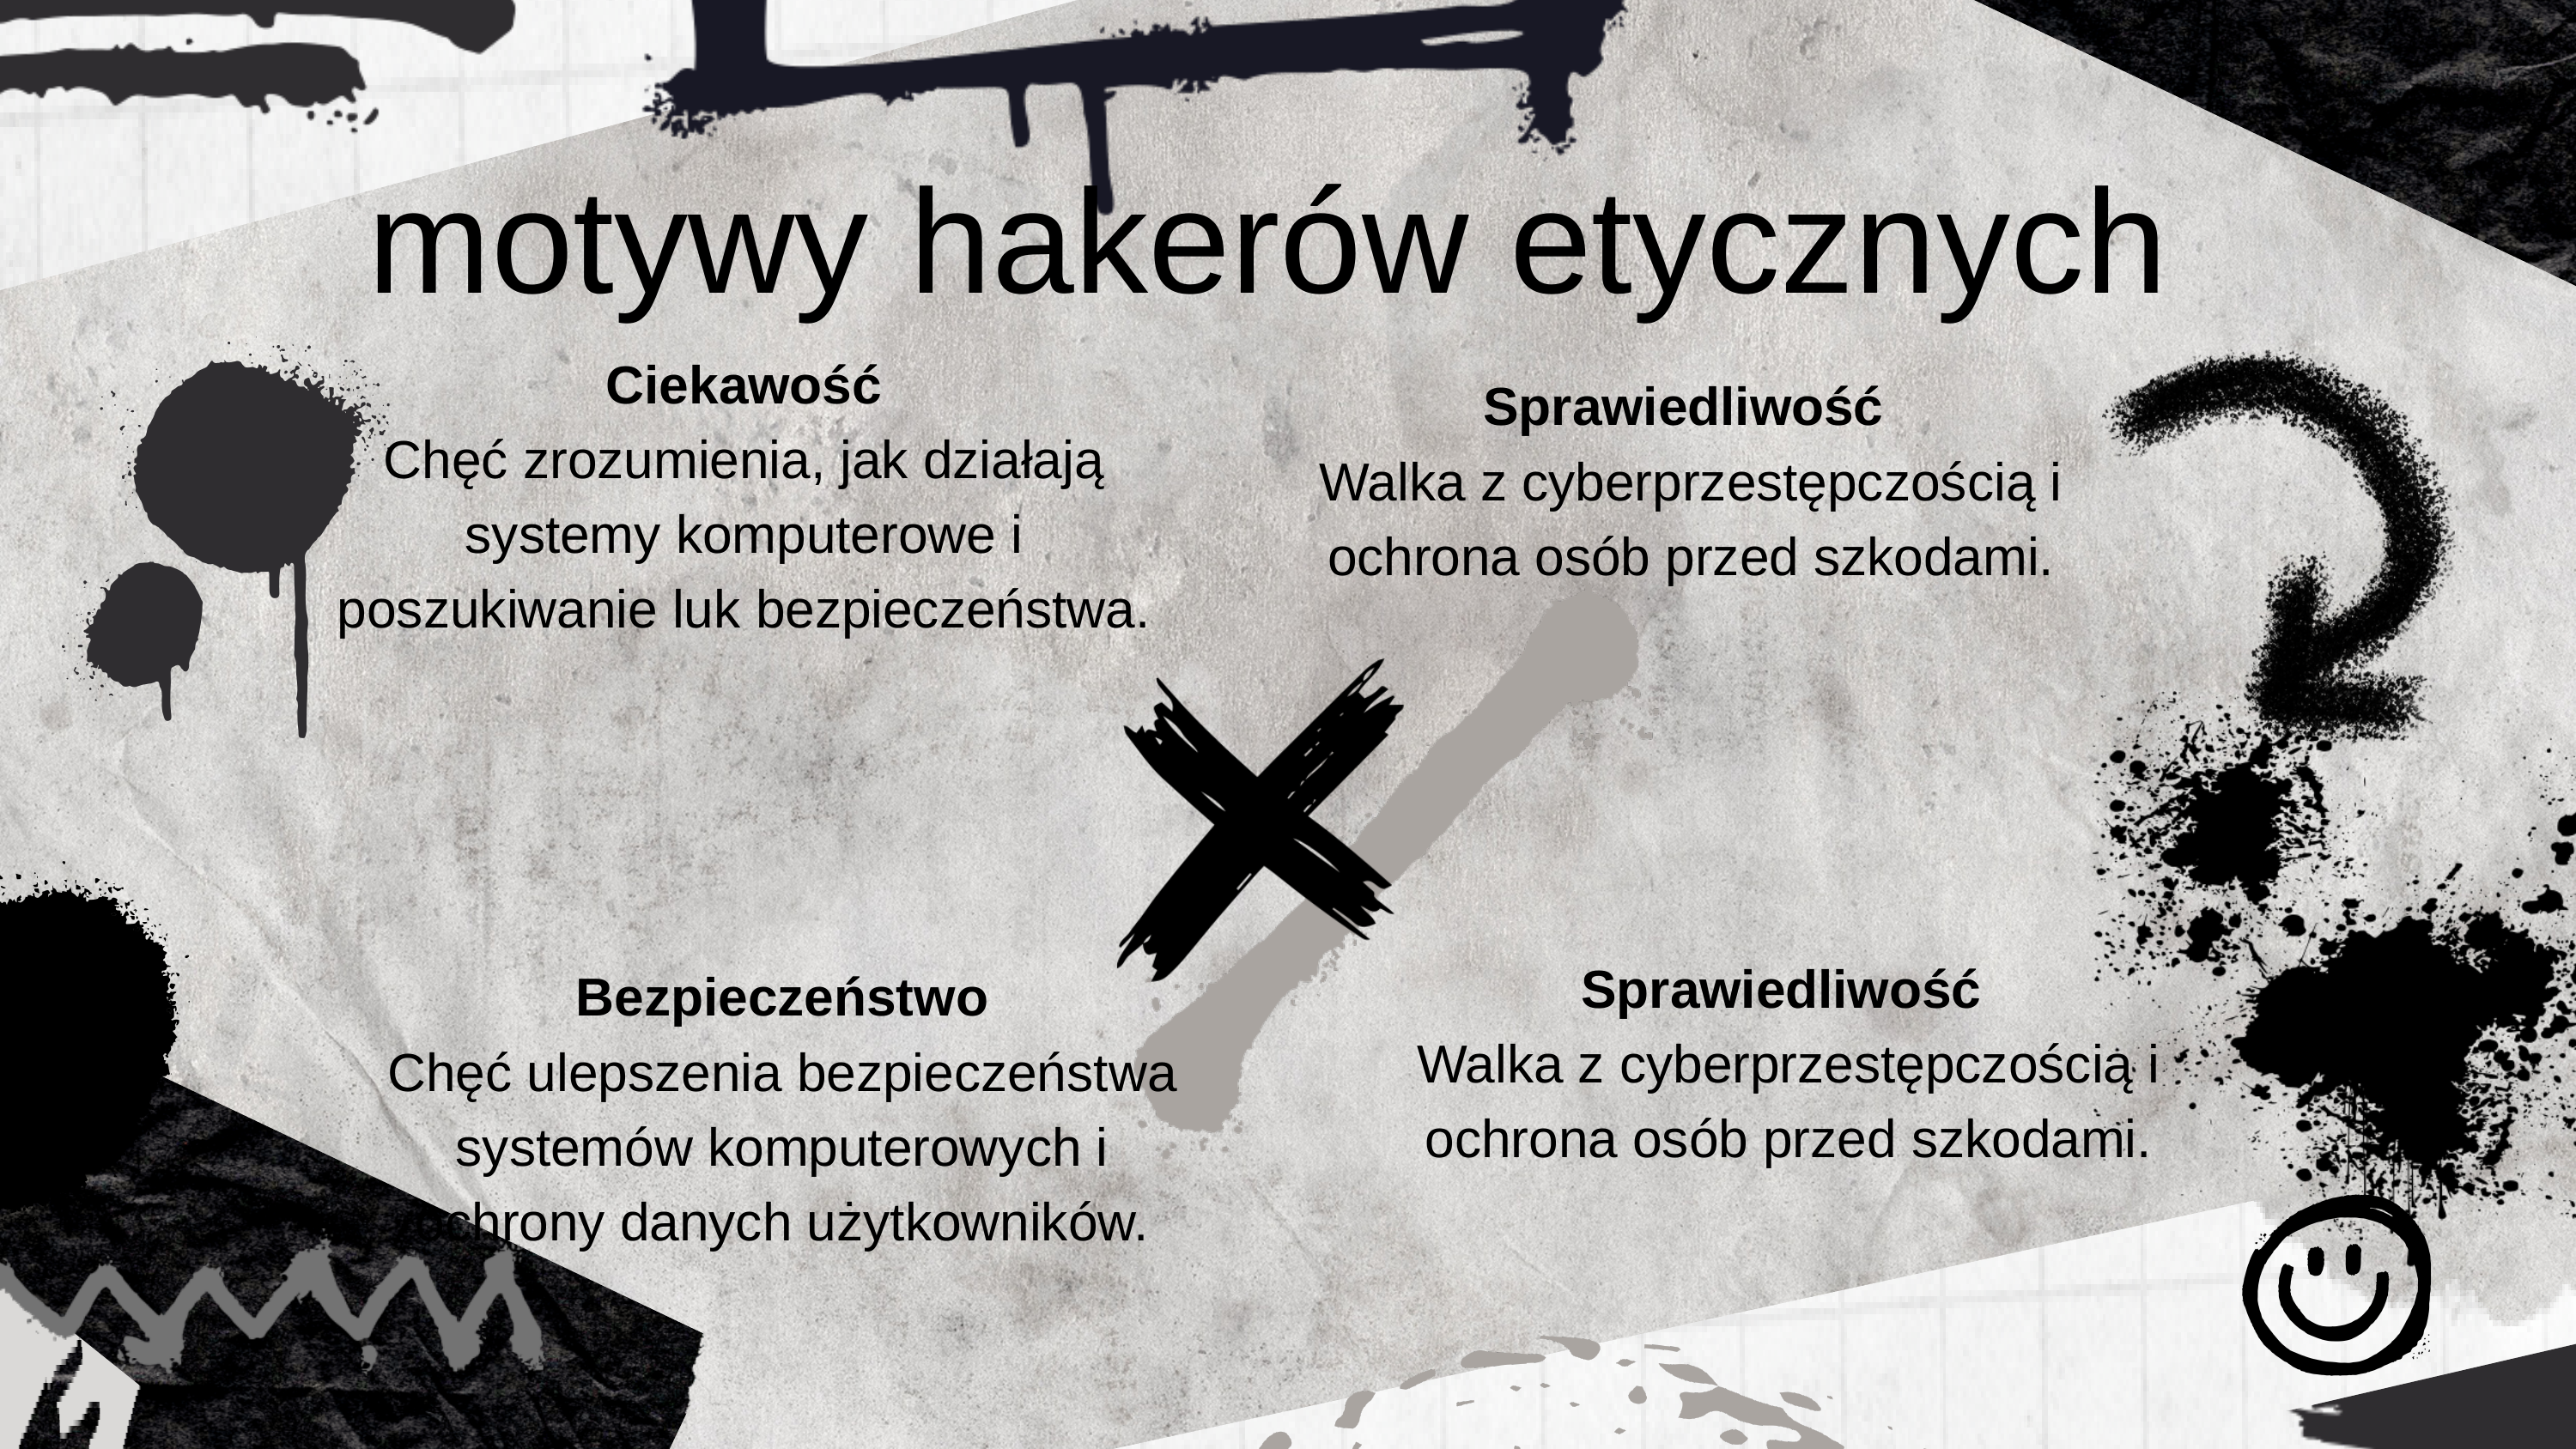

motywy hakerów etycznych

Ciekawość
Chęć zrozumienia, jak działają systemy komputerowe i poszukiwanie luk bezpieczeństwa.

Sprawiedliwość
Walka z cyberprzestępczością i ochrona osób przed szkodami.

Sprawiedliwość
Walka z cyberprzestępczością i ochrona osób przed szkodami.
Bezpieczeństwo
Chęć ulepszenia bezpieczeństwa systemów komputerowych i ochrony danych użytkowników.